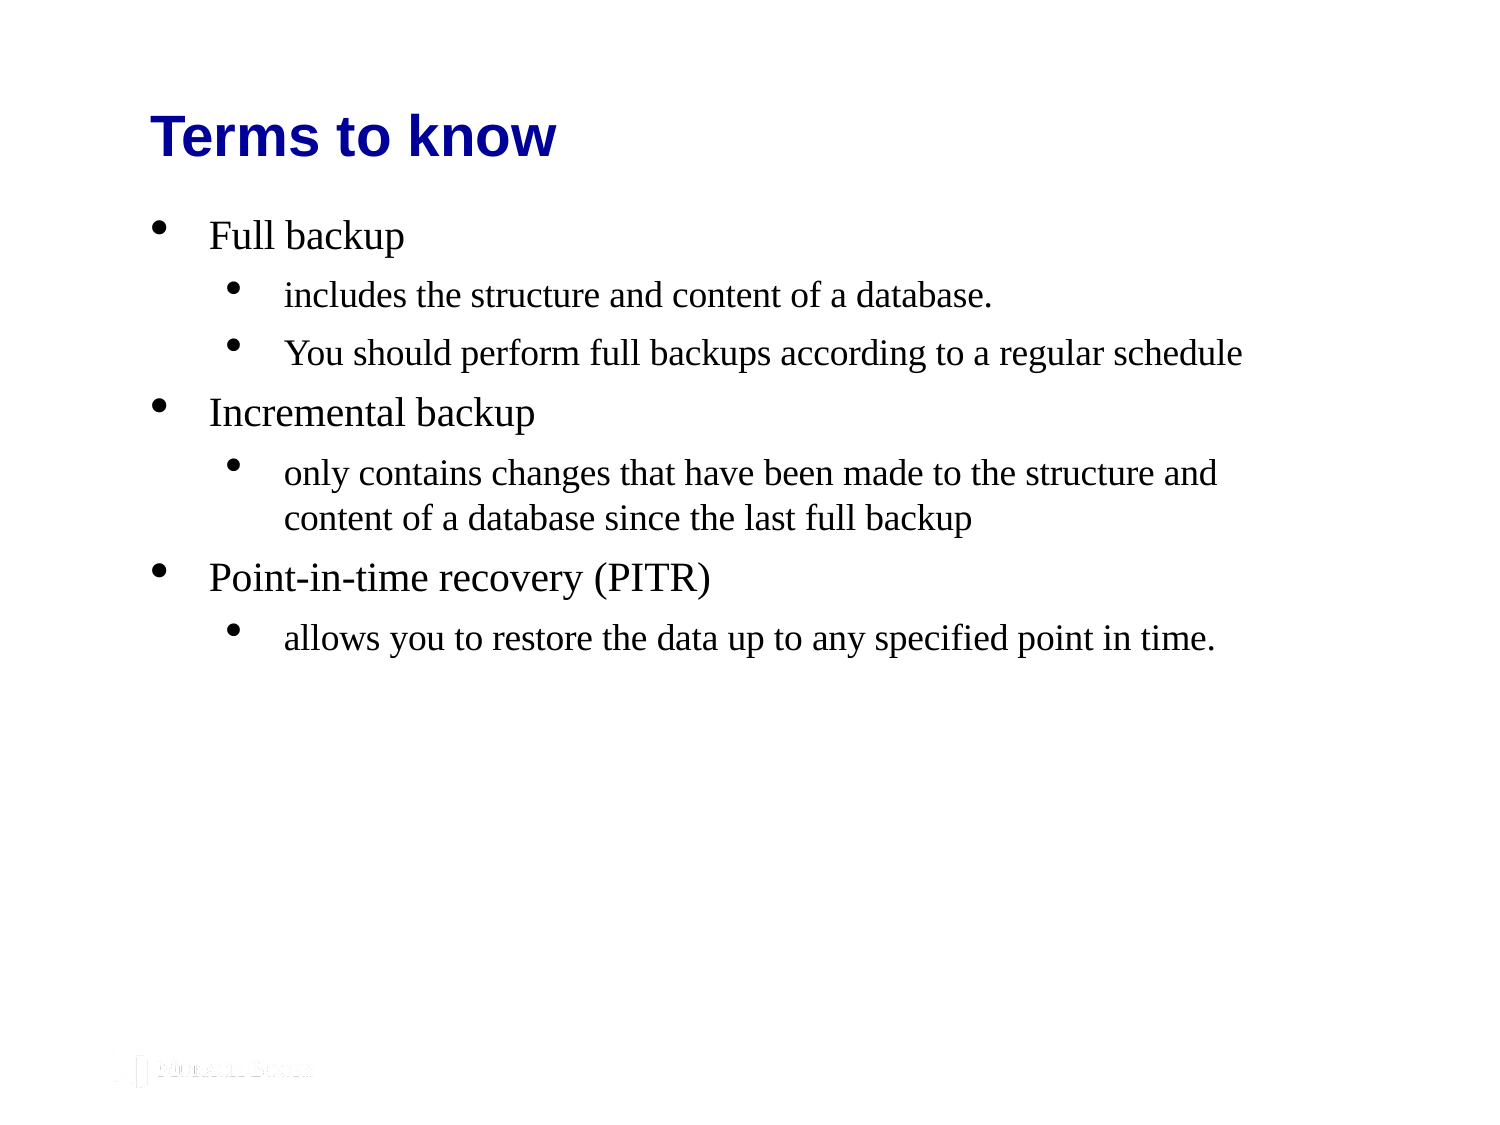

# Terms to know
Full backup
includes the structure and content of a database.
You should perform full backups according to a regular schedule
Incremental backup
only contains changes that have been made to the structure and content of a database since the last full backup
Point-in-time recovery (PITR)
allows you to restore the data up to any specified point in time.

© 2019, Mike Murach & Associates, Inc.
Murach’s MySQL 3rd Edition

C19, Slide 343